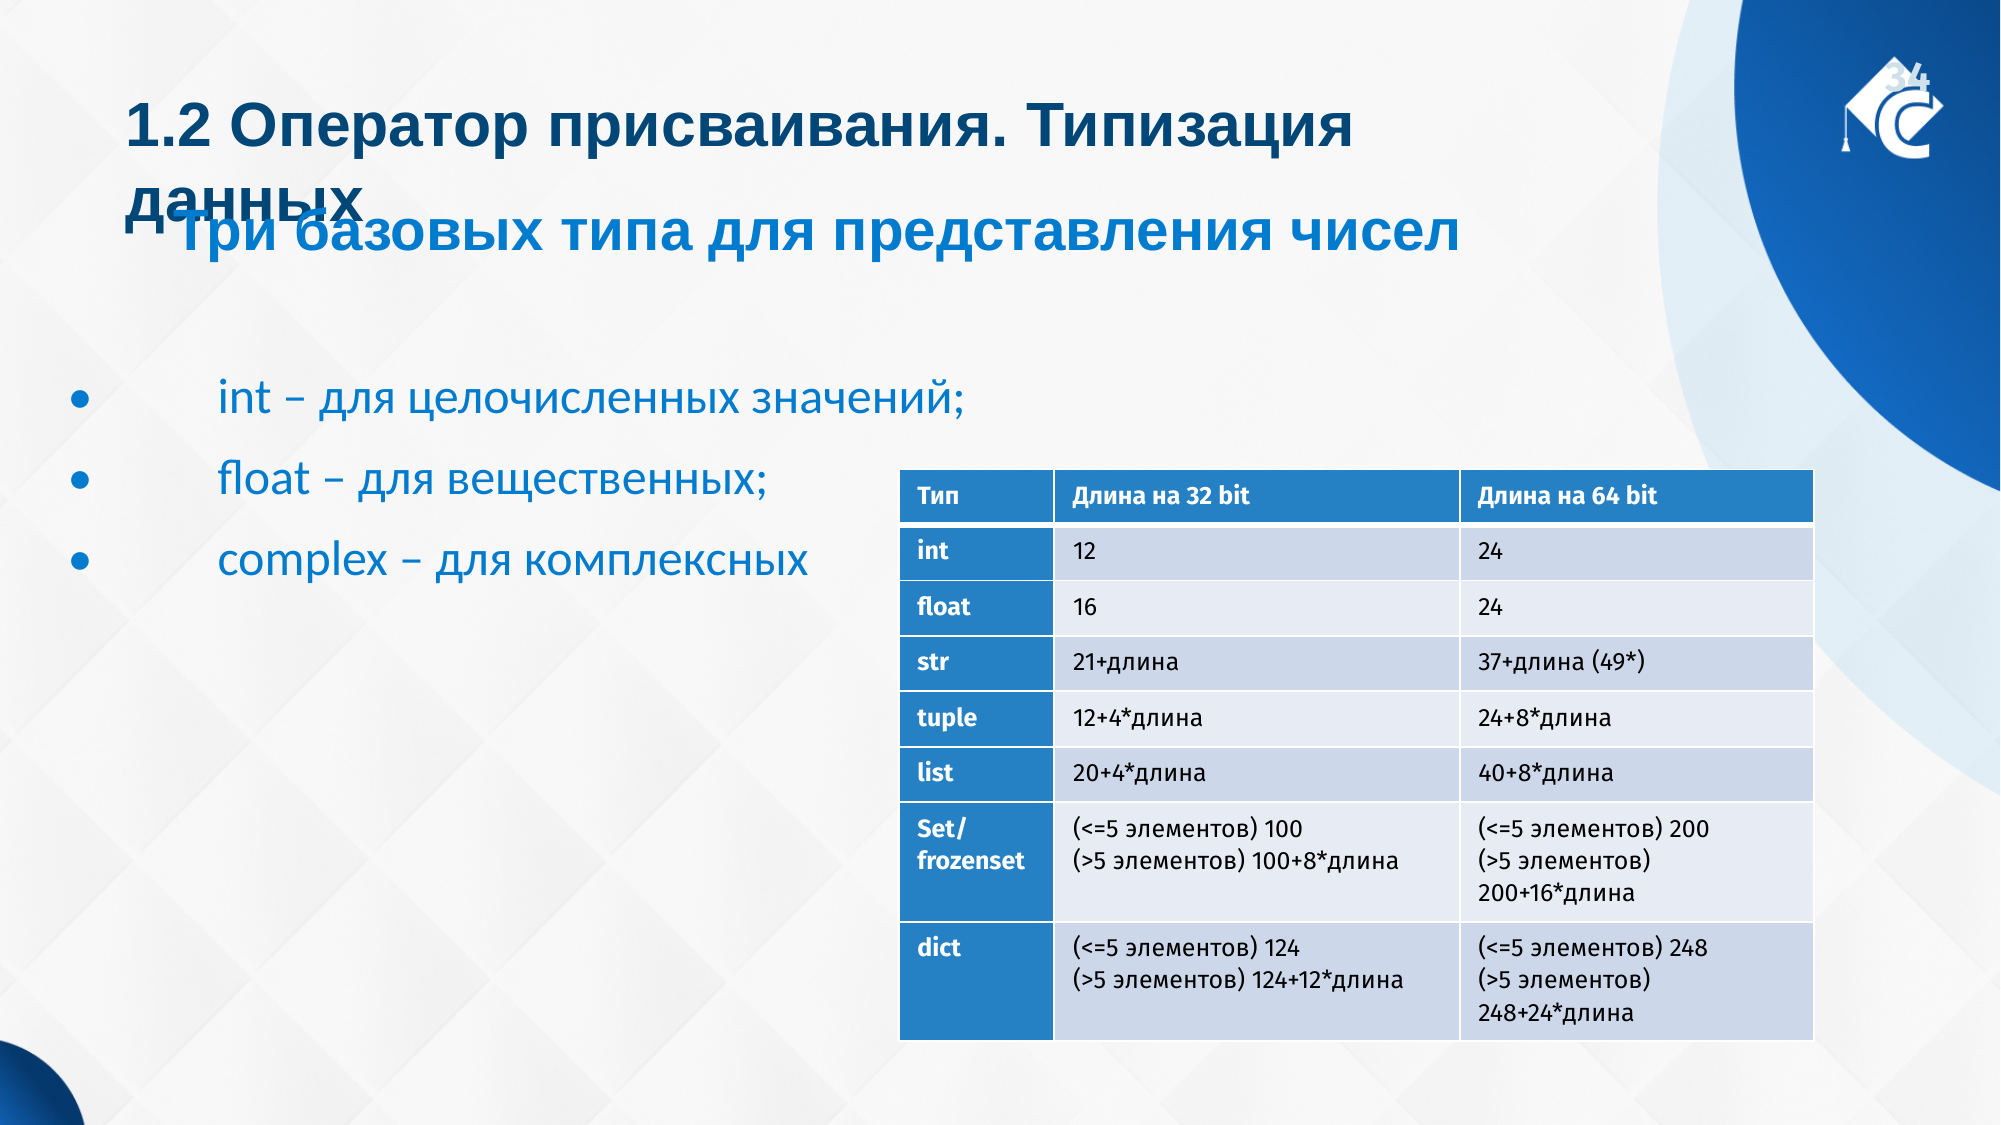

# 1.2 Оператор присваивания. Типизация данных
Три базовых типа для представления чисел

•	int – для целочисленных значений;
•	float – для вещественных;
•	complex – для комплексных

| Тип | Длина на 32 bit | Длина на 64 bit |
| --- | --- | --- |
| int | 12 | 24 |
| float | 16 | 24 |
| str | 21+длина | 37+длина (49\*) |
| tuple | 12+4\*длина | 24+8\*длина |
| list | 20+4\*длина | 40+8\*длина |
| Set/ frozenset | (<=5 элементов) 100 (>5 элементов) 100+8\*длина | (<=5 элементов) 200 (>5 элементов) 200+16\*длина |
| dict | (<=5 элементов) 124 (>5 элементов) 124+12\*длина | (<=5 элементов) 248 (>5 элементов) 248+24\*длина |